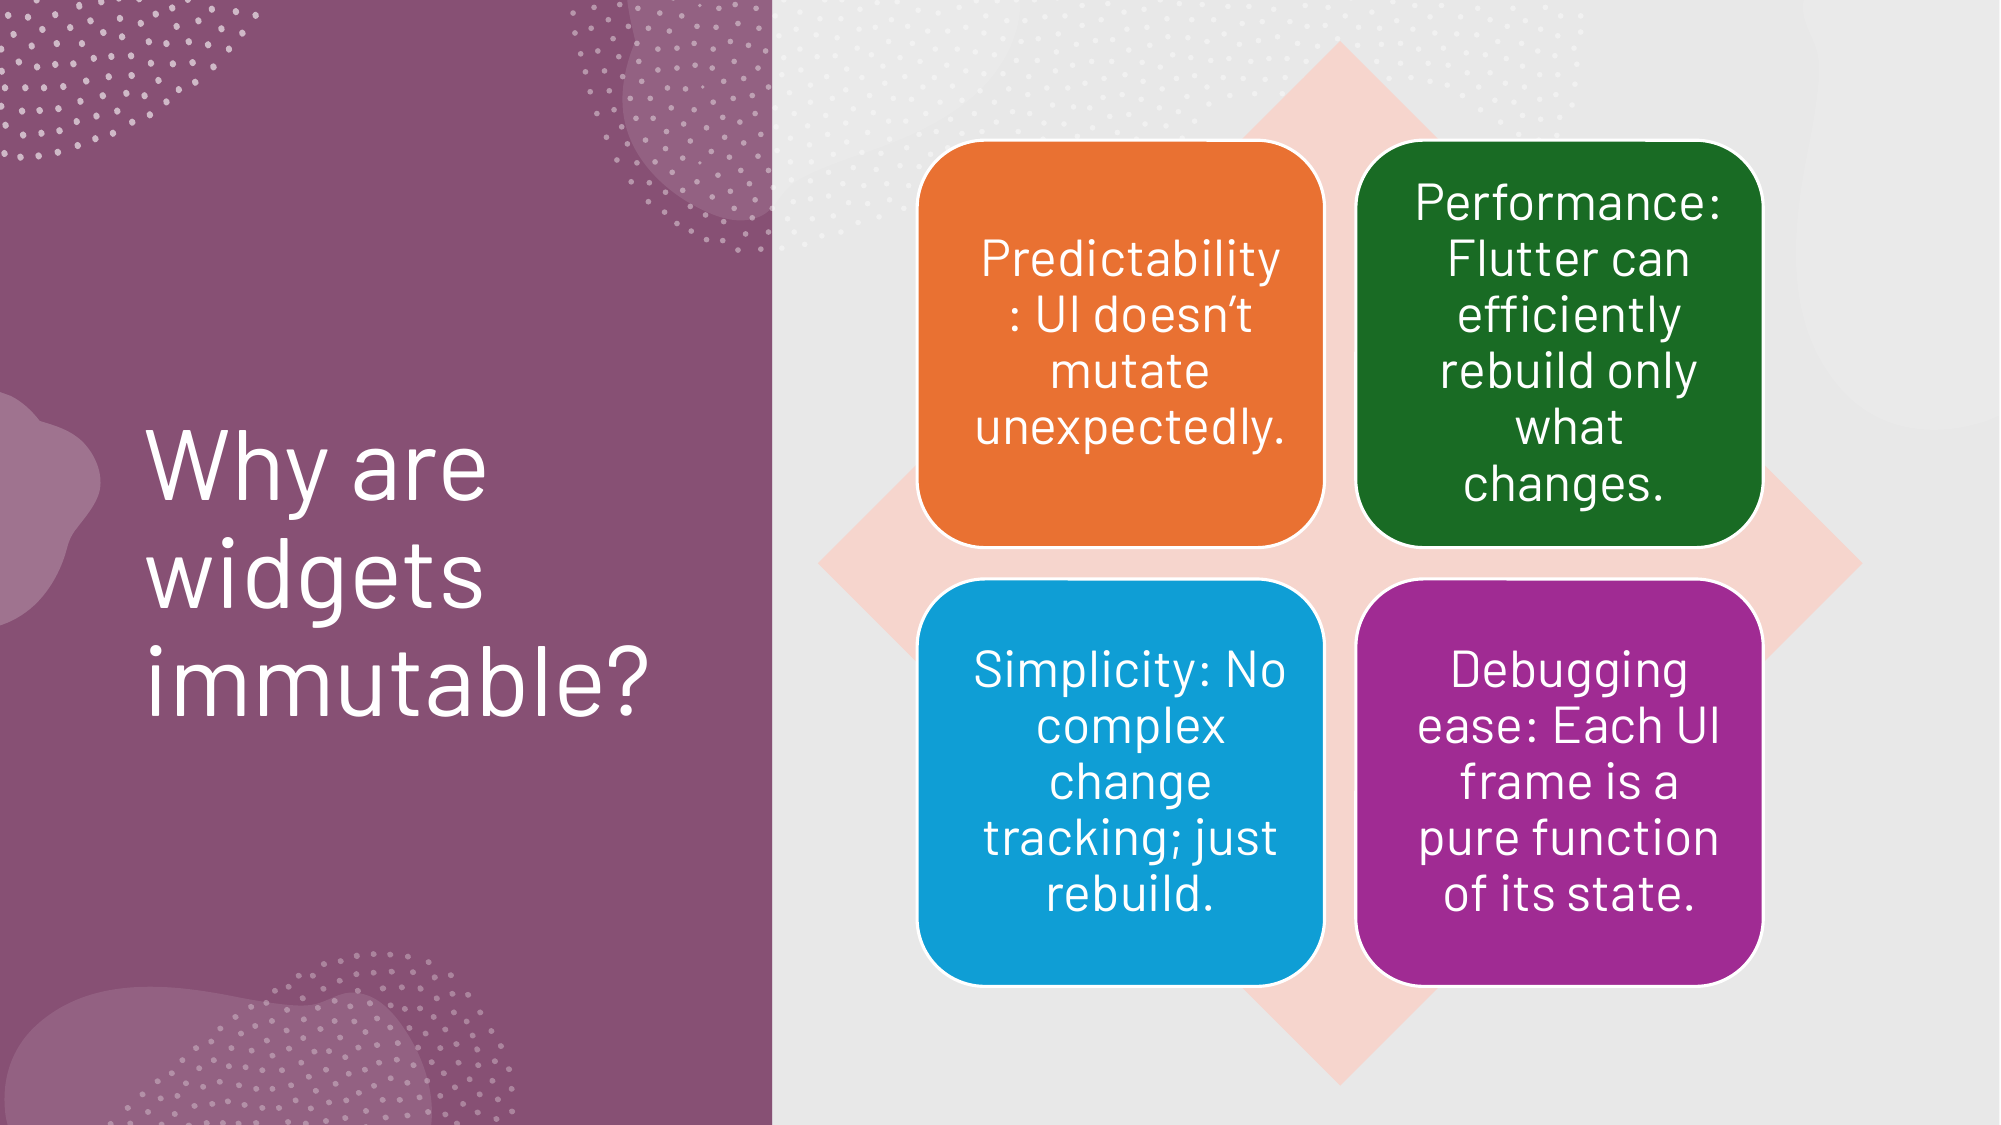

Predictability: UI doesn’t mutate unexpectedly.
Performance: Flutter can efficiently rebuild only what changes.
Simplicity: No complex change tracking; just rebuild.
Debugging ease: Each UI frame is a pure function of its state.
# Why are widgets immutable?